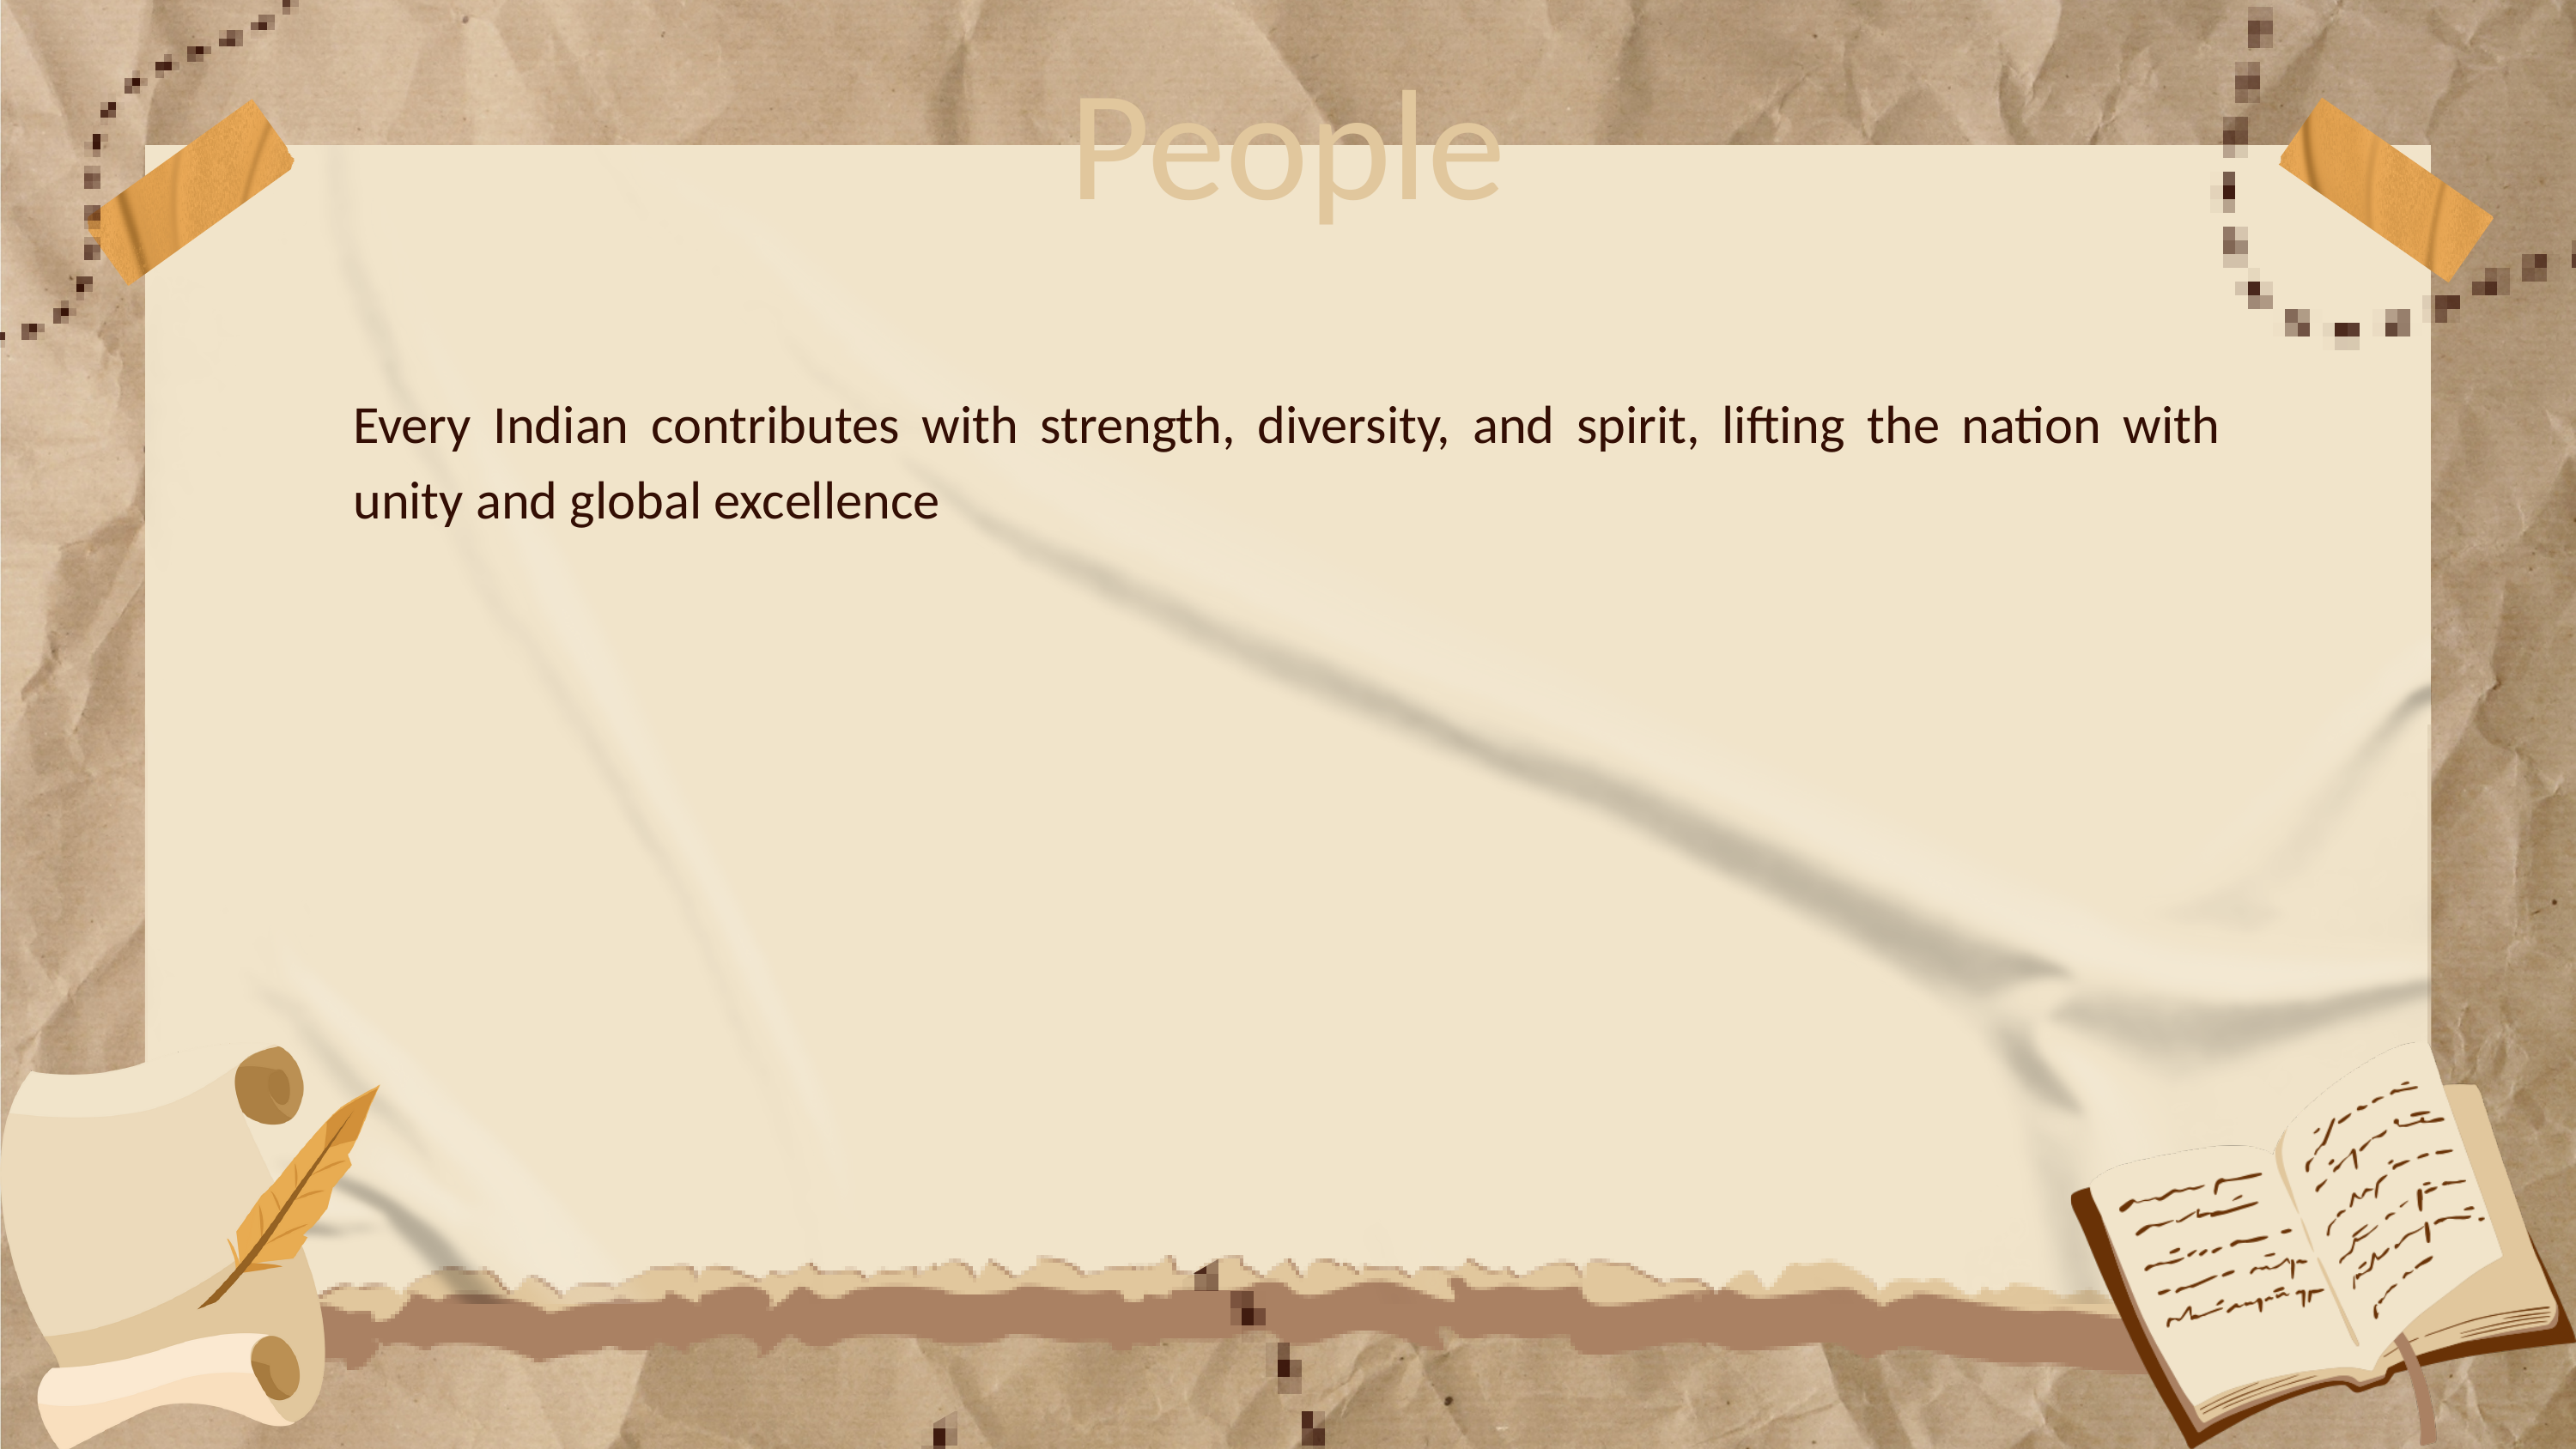

People

Every Indian contributes with strength, diversity, and spirit, lifting the nation with unity and global excellence